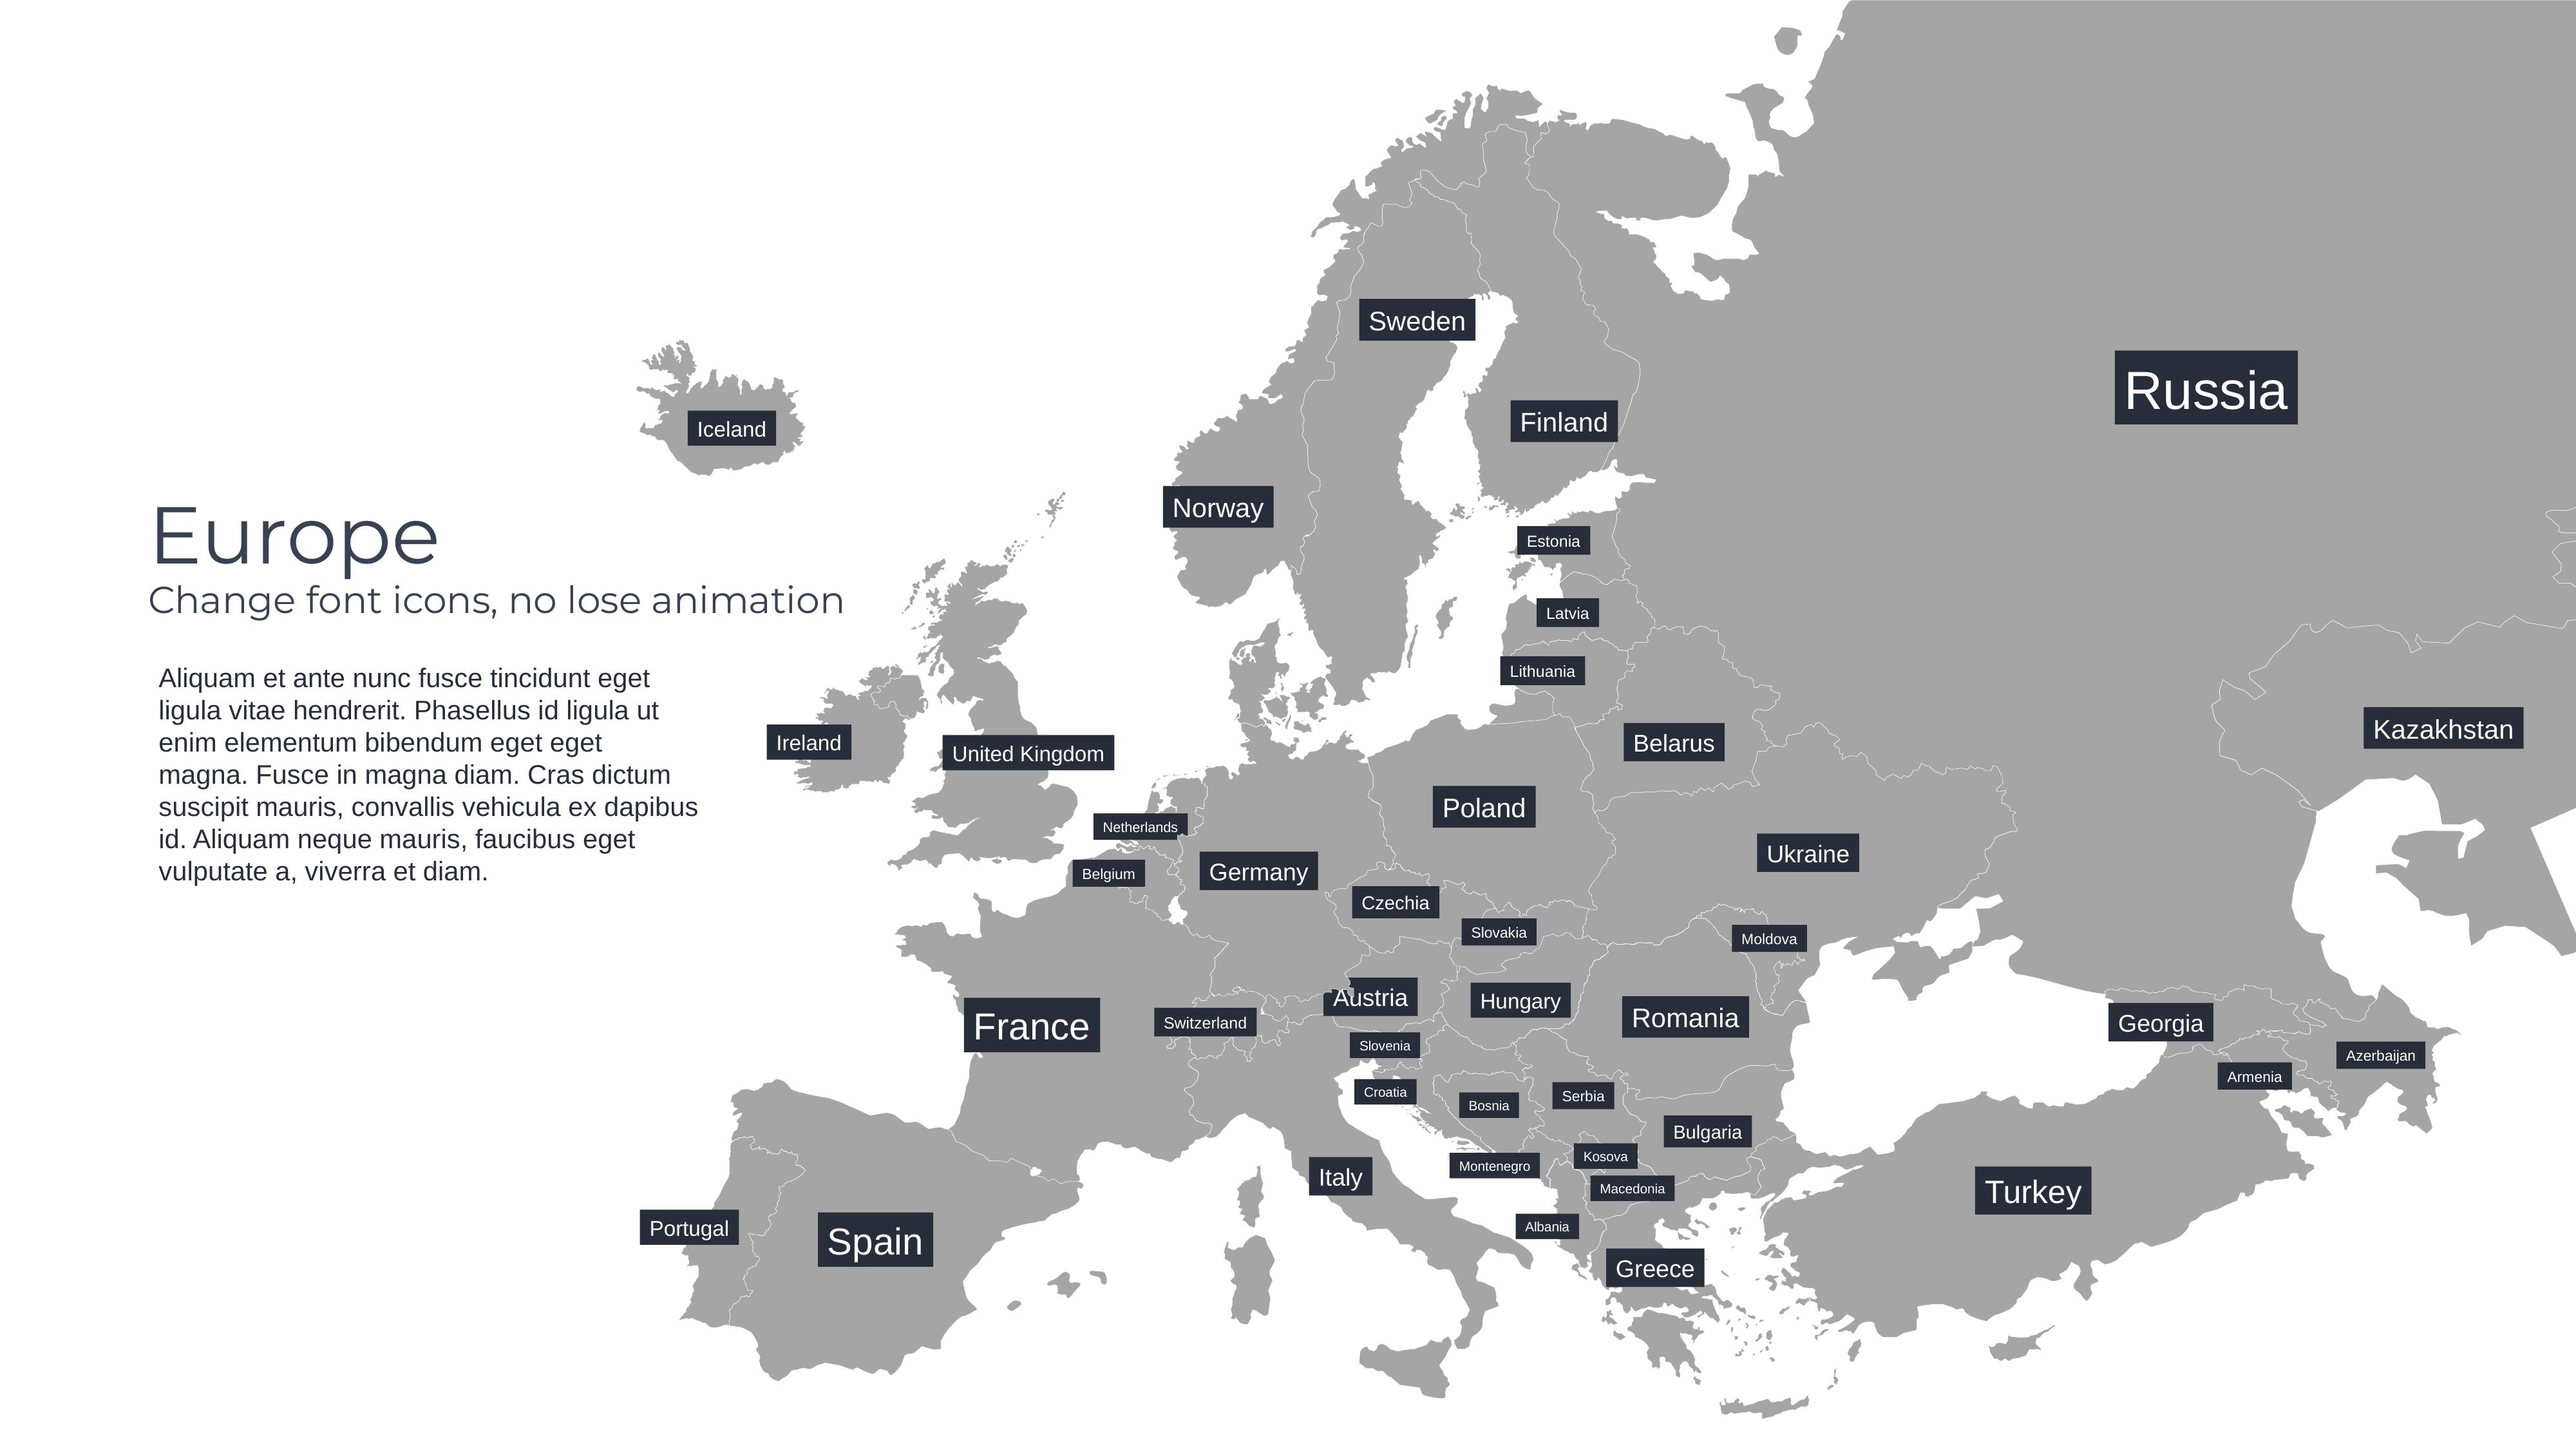

Sweden

Russia
Finland
Iceland
Norway
Europe
Change font icons, no lose animation

Estonia

Latvia

Aliquam et ante nunc fusce tincidunt eget ligula vitae hendrerit. Phasellus id ligula ut enim elementum bibendum eget eget magna. Fusce in magna diam. Cras dictum suscipit mauris, convallis vehicula ex dapibus id. Aliquam neque mauris, faucibus eget vulputate a, viverra et diam.
Lithuania

Kazakhstan

Belarus

Ireland
United Kingdom

Poland
Netherlands
Ukraine

Germany

Belgium

Czechia

Slovakia
Moldova

Austria
Hungary

Romania
France
Georgia
Switzerland

Slovenia
Azerbaijan

Armenia

Croatia

Serbia
Bosnia
Bulgaria

Kosova
Montenegro
Italy

Turkey
Macedonia
Portugal
Spain
Albania
Greece